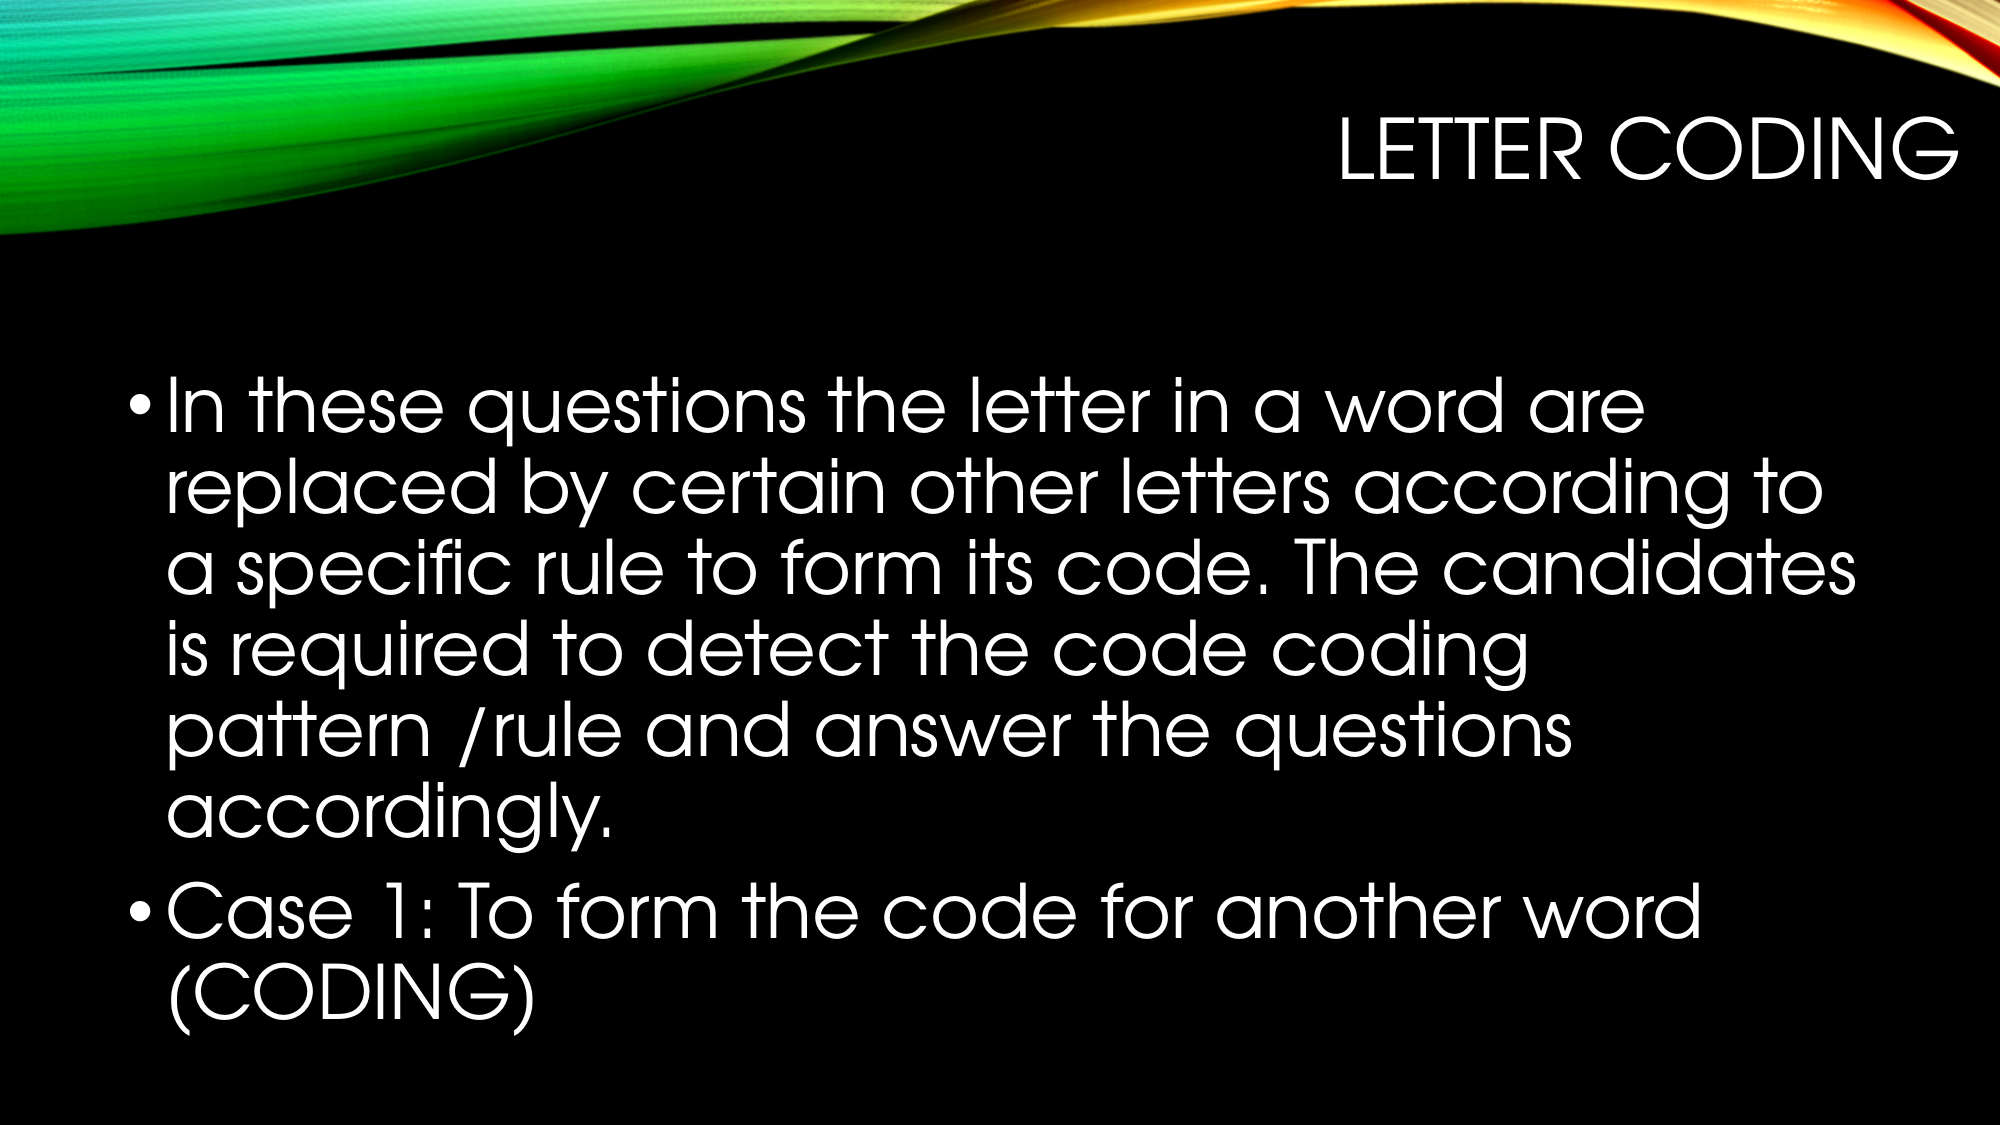

# Letter coding
In these questions the letter in a word are replaced by certain other letters according to a specific rule to form its code. The candidates is required to detect the code coding pattern /rule and answer the questions accordingly.
Case 1: To form the code for another word (CODING)